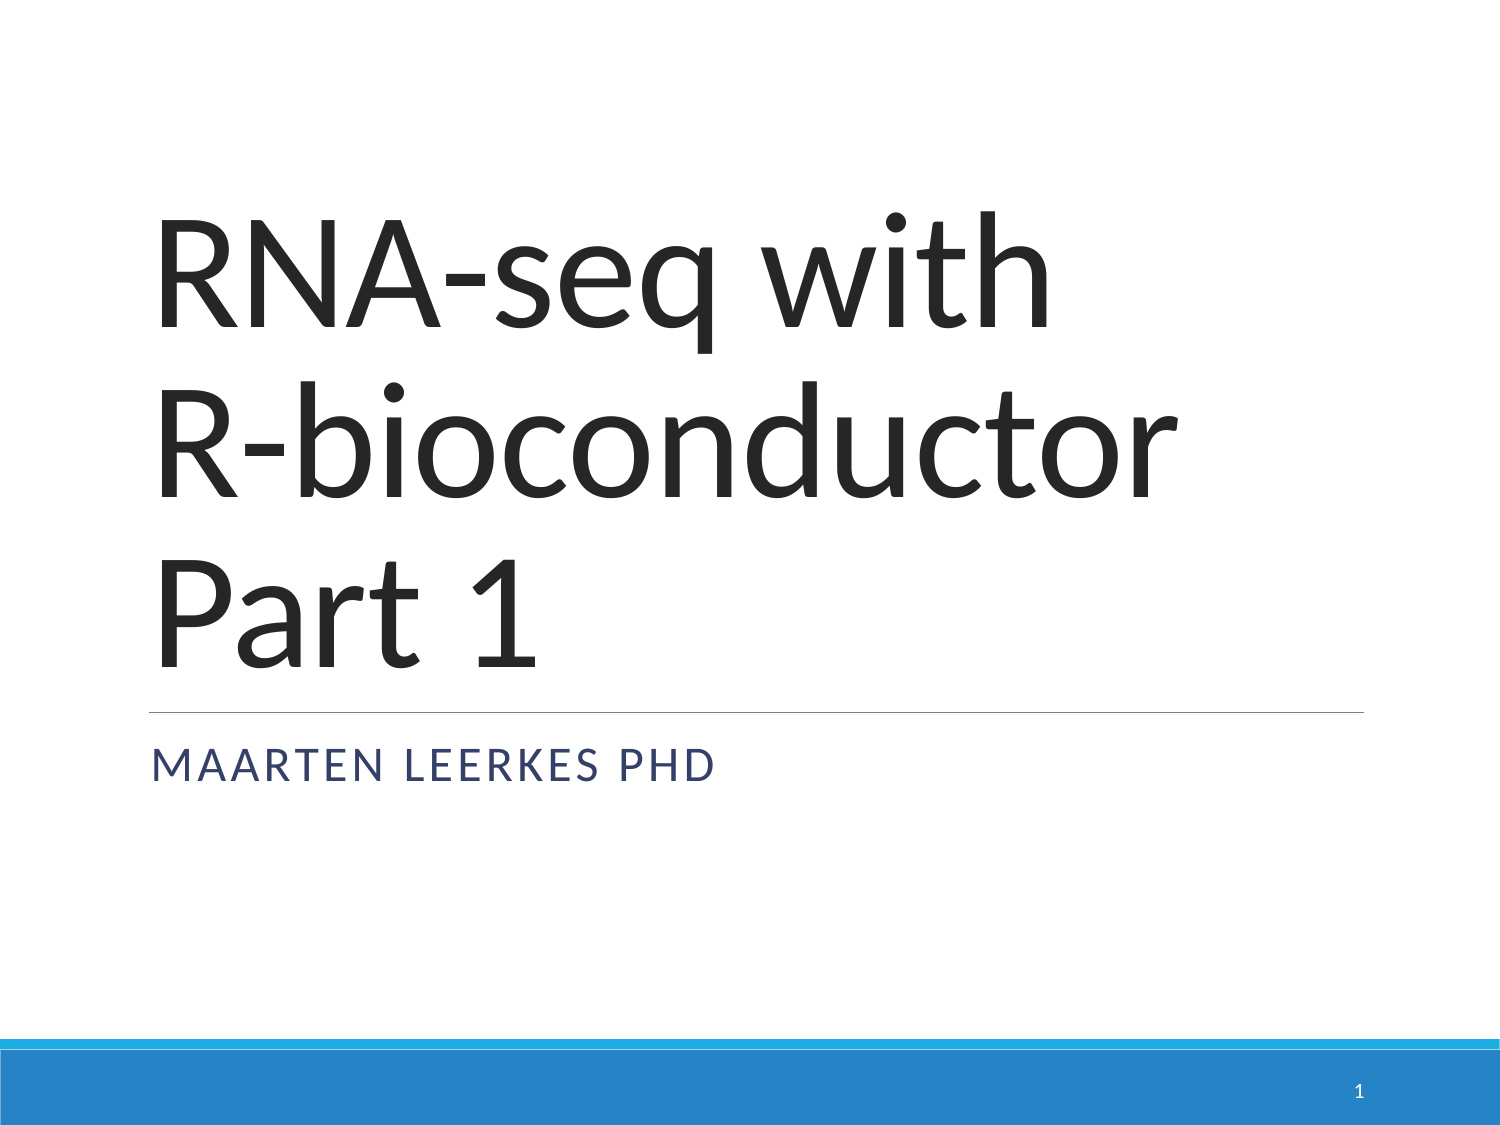

# RNA-seq with R-bioconductor Part 1

Maarten Leerkes PhD
1